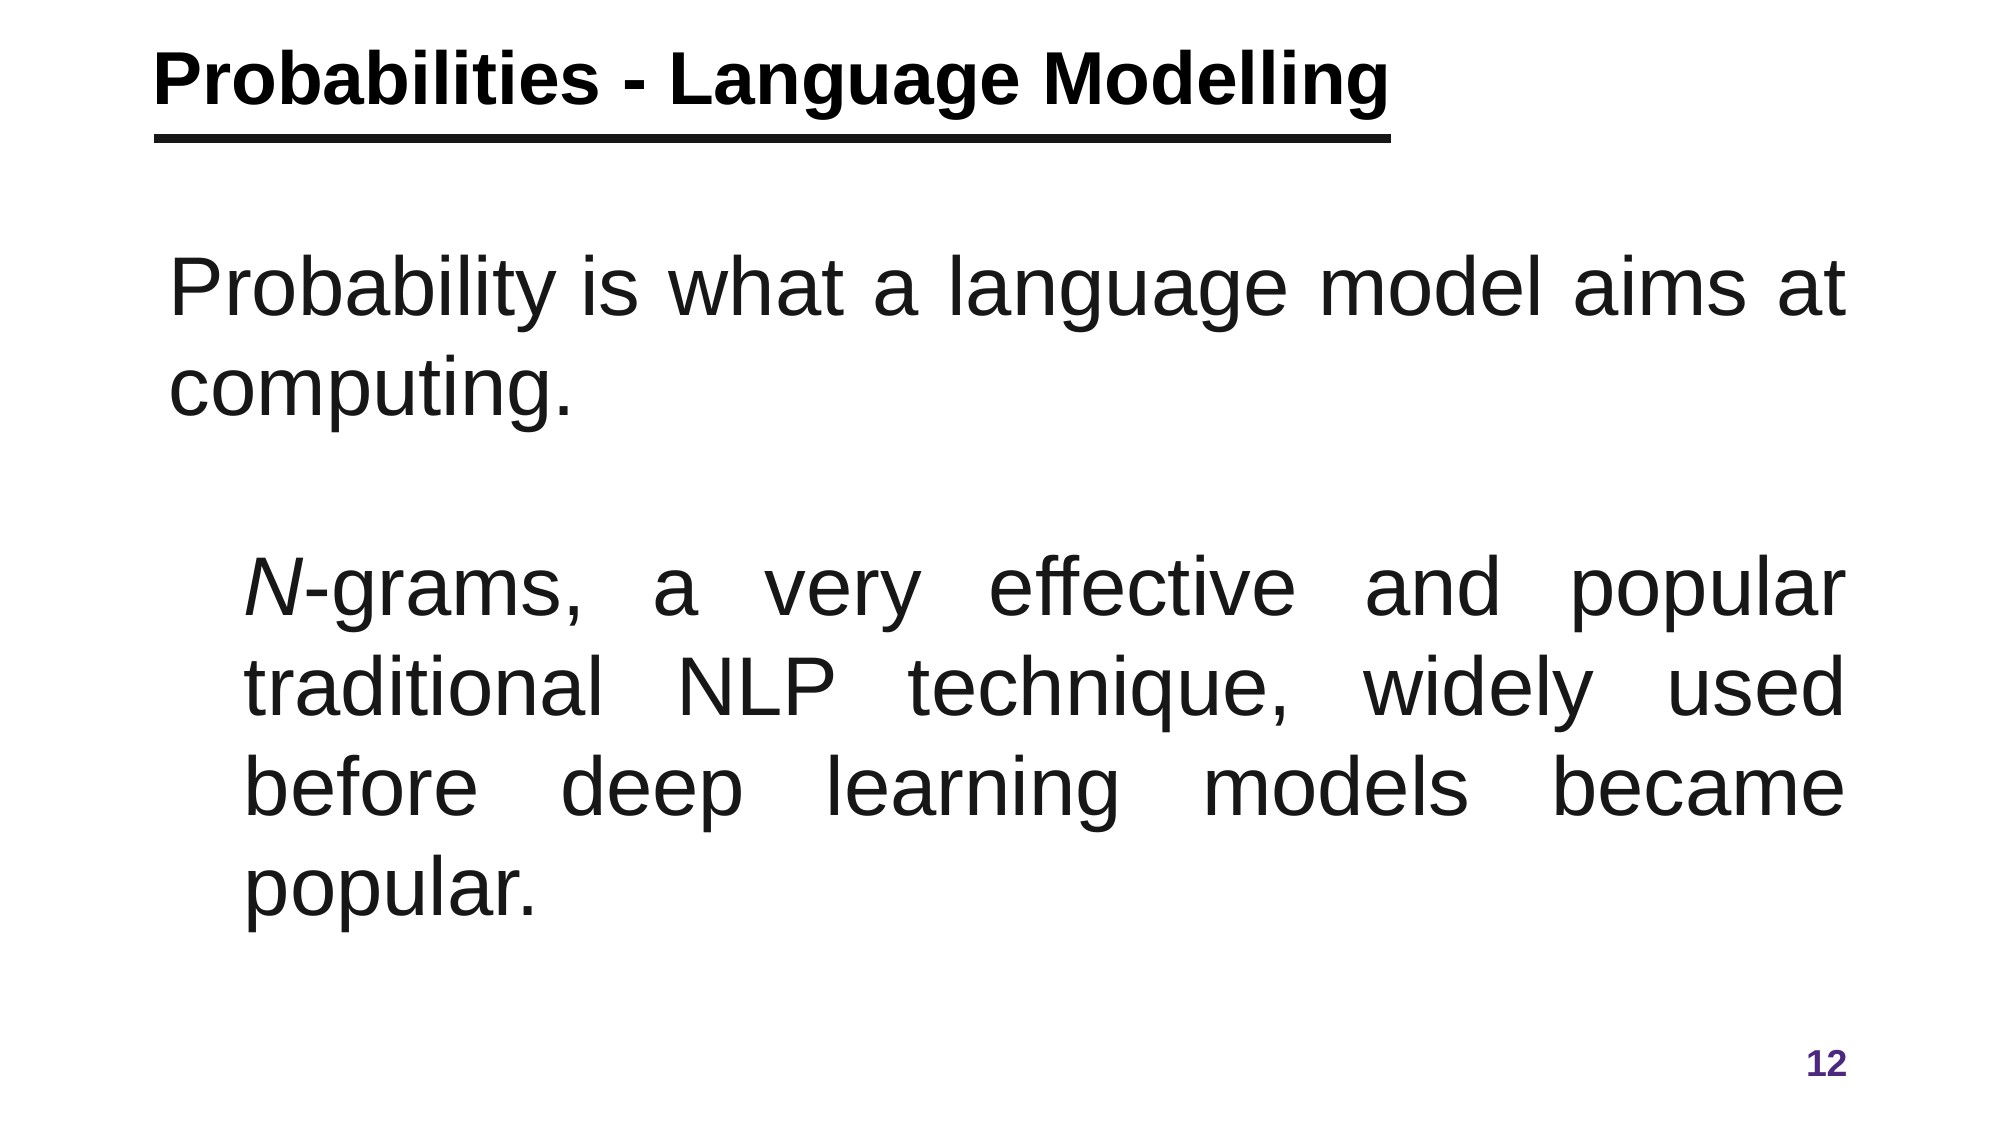

# Probabilities - Language Modelling
Probability is what a language model aims at computing.

N-grams, a very effective and popular traditional NLP technique, widely used before deep learning models became popular.
Myth
Outcome